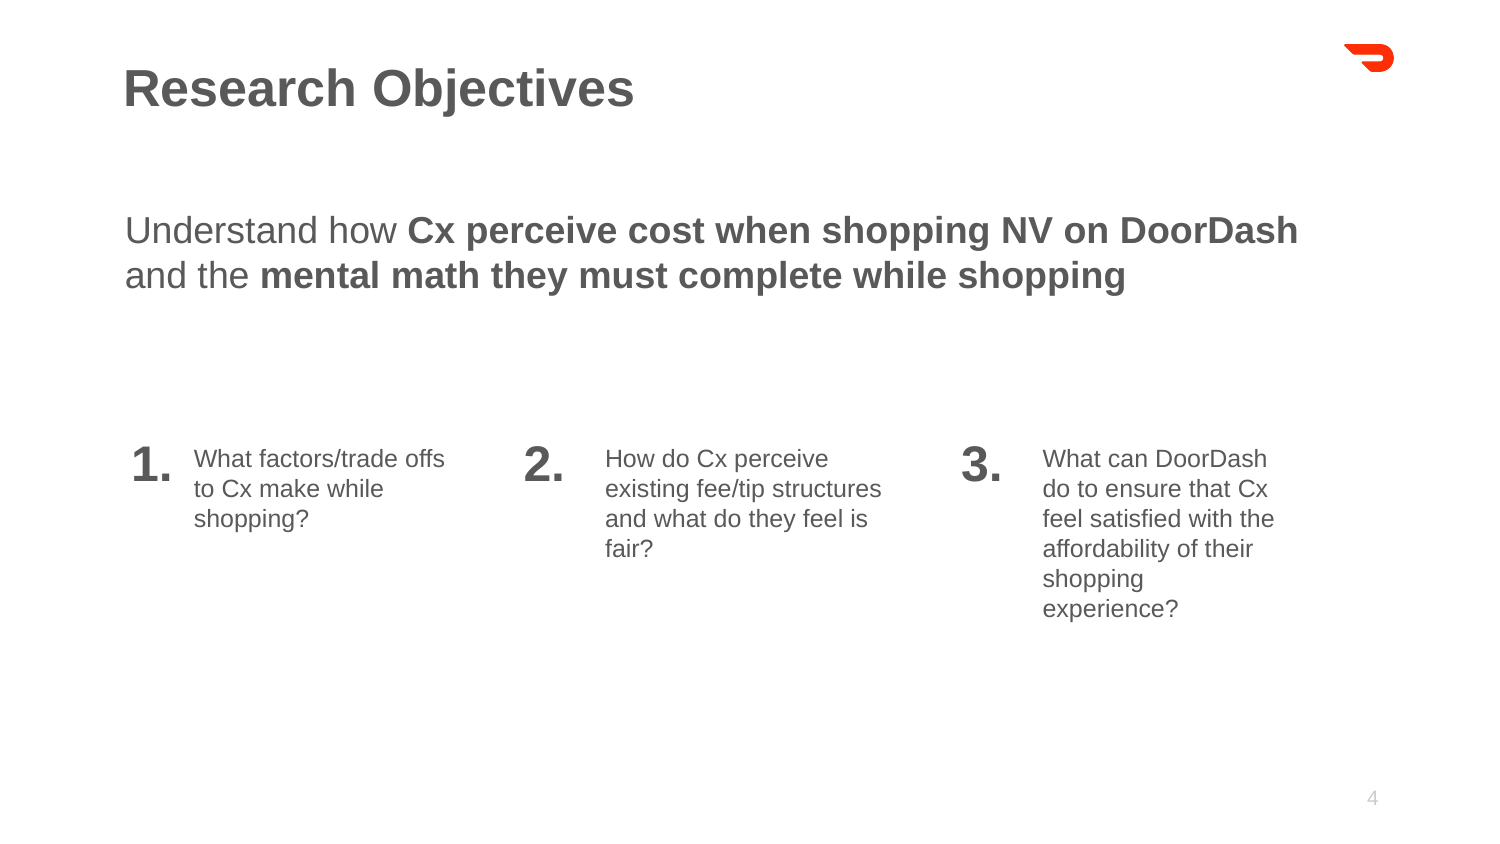

Research Objectives
Understand how Cx perceive cost when shopping NV on DoorDash and the mental math they must complete while shopping

1.
2.
3.
What factors/trade offs to Cx make while shopping?
How do Cx perceive existing fee/tip structures and what do they feel is fair?
What can DoorDash do to ensure that Cx feel satisfied with the affordability of their shopping experience?
4